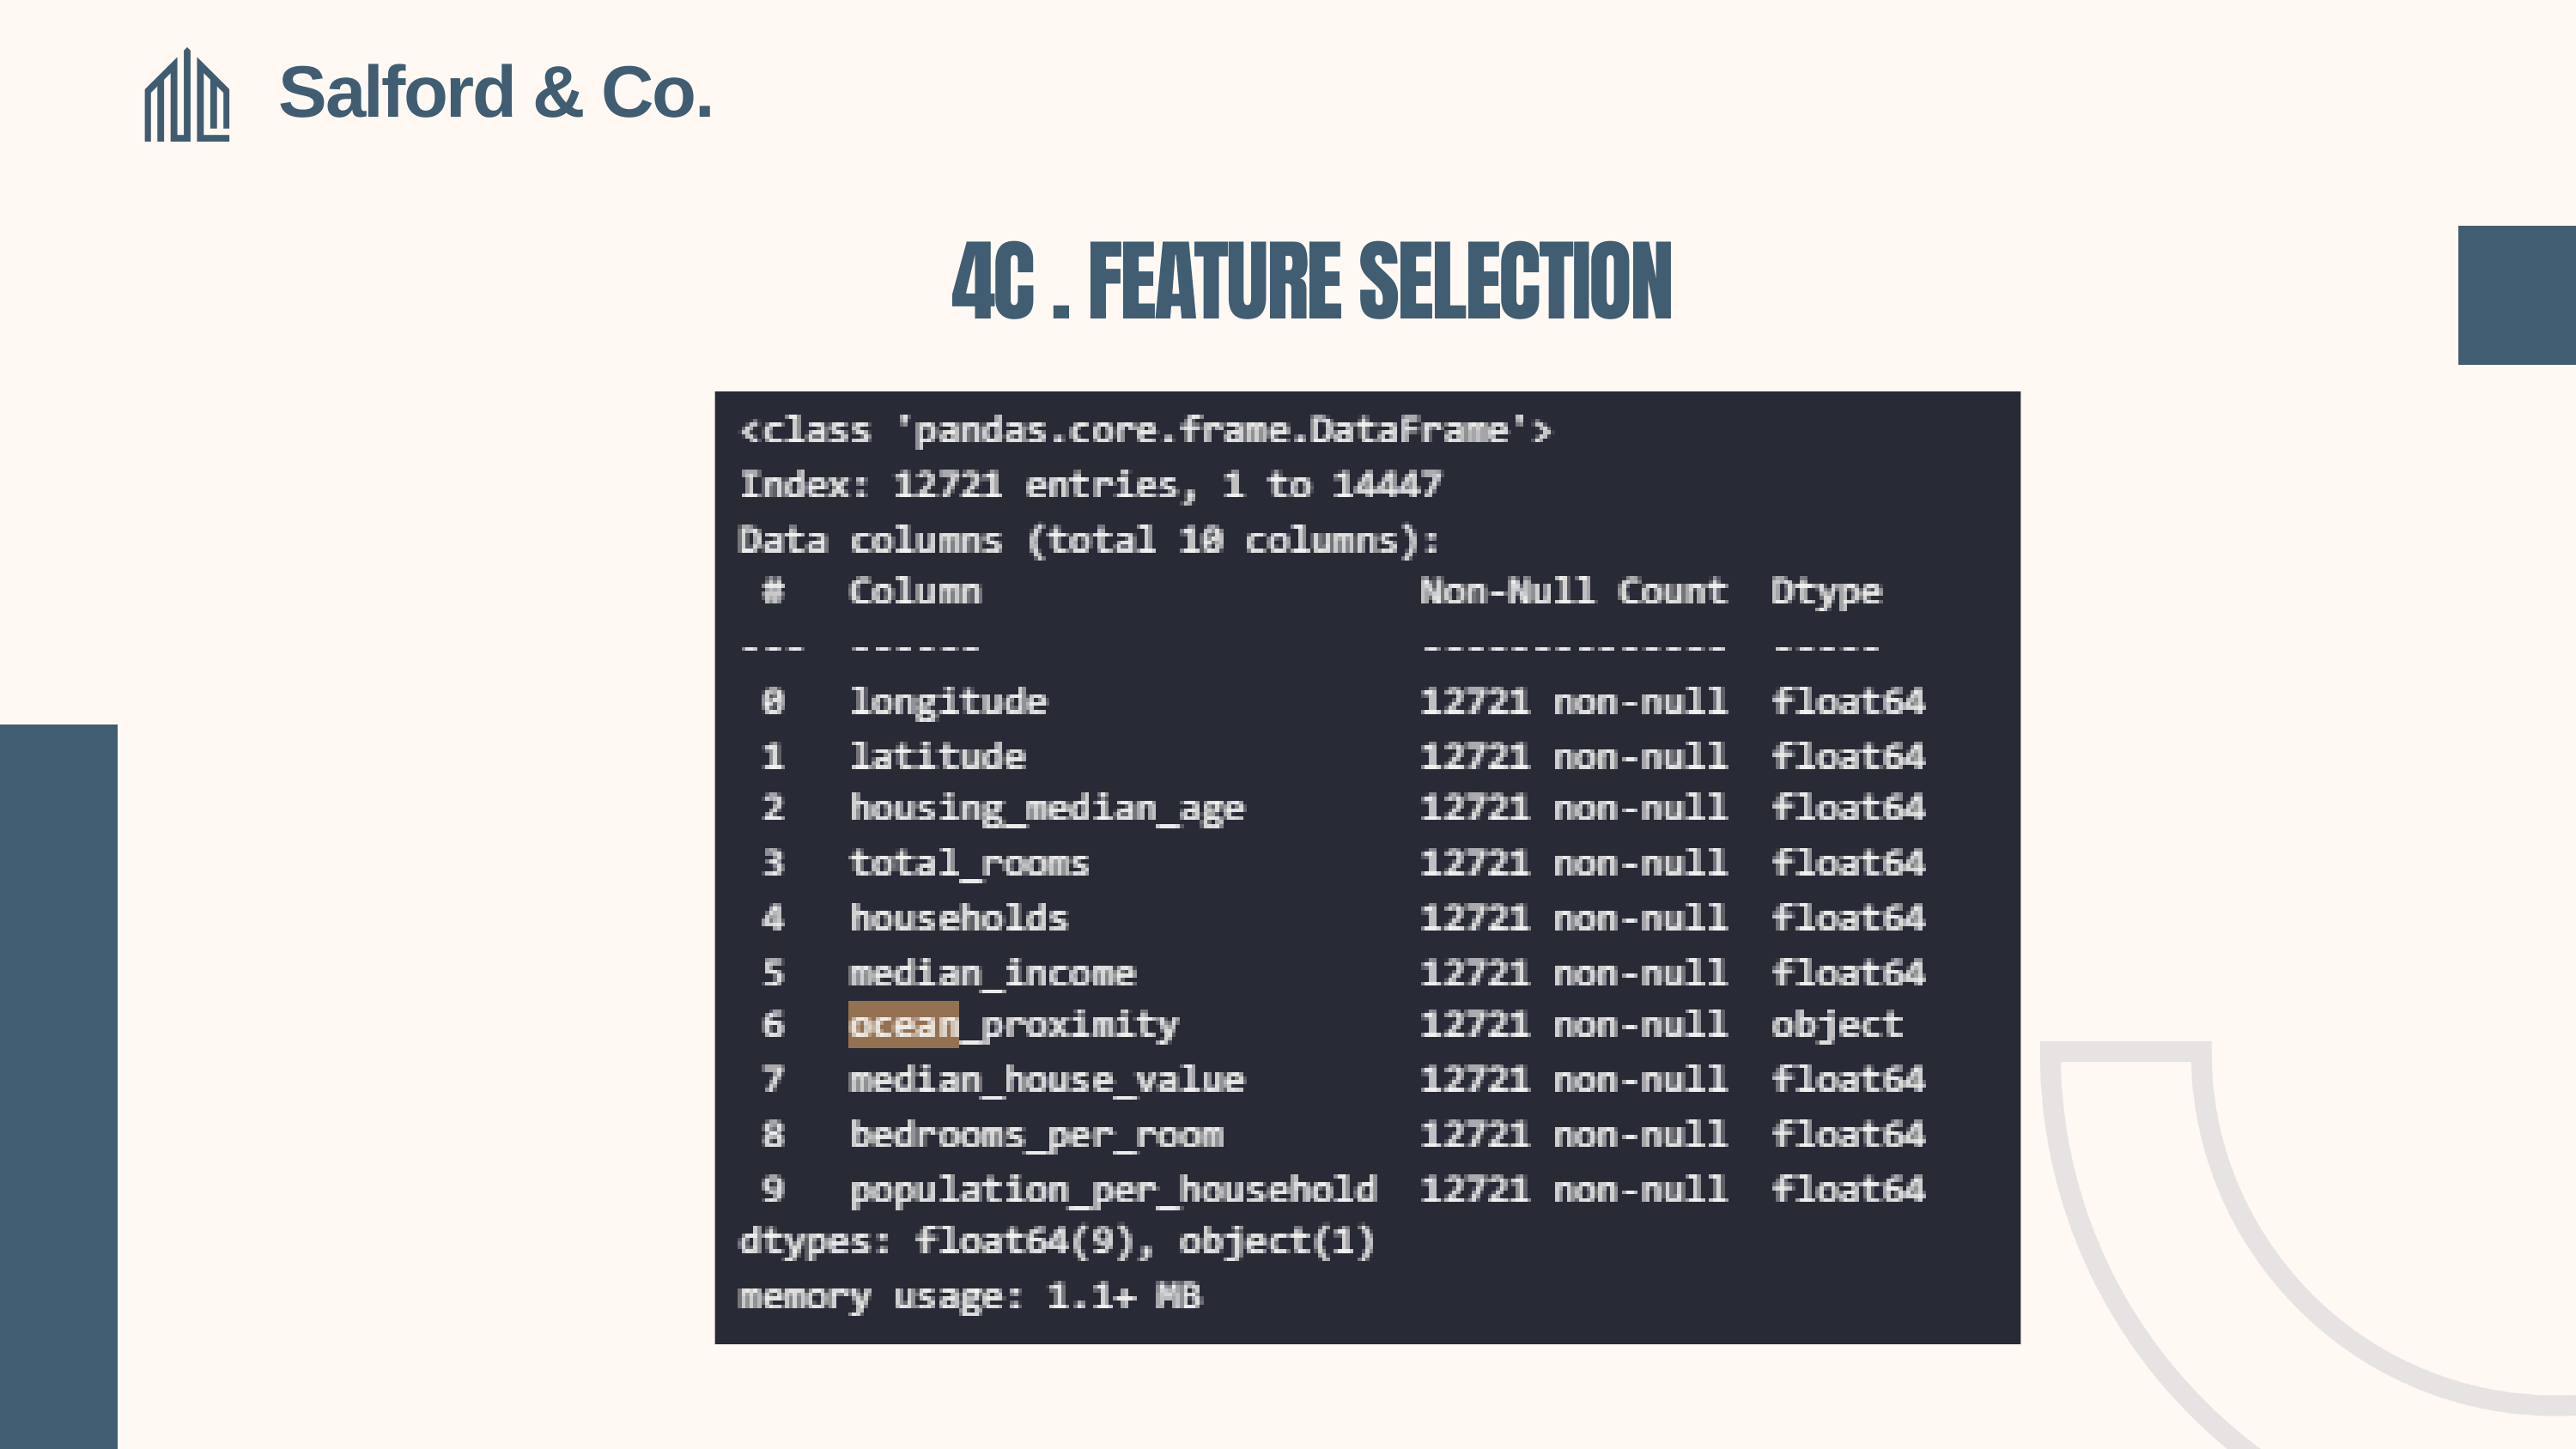

Salford & Co.

4C . FEATURE SELECTION